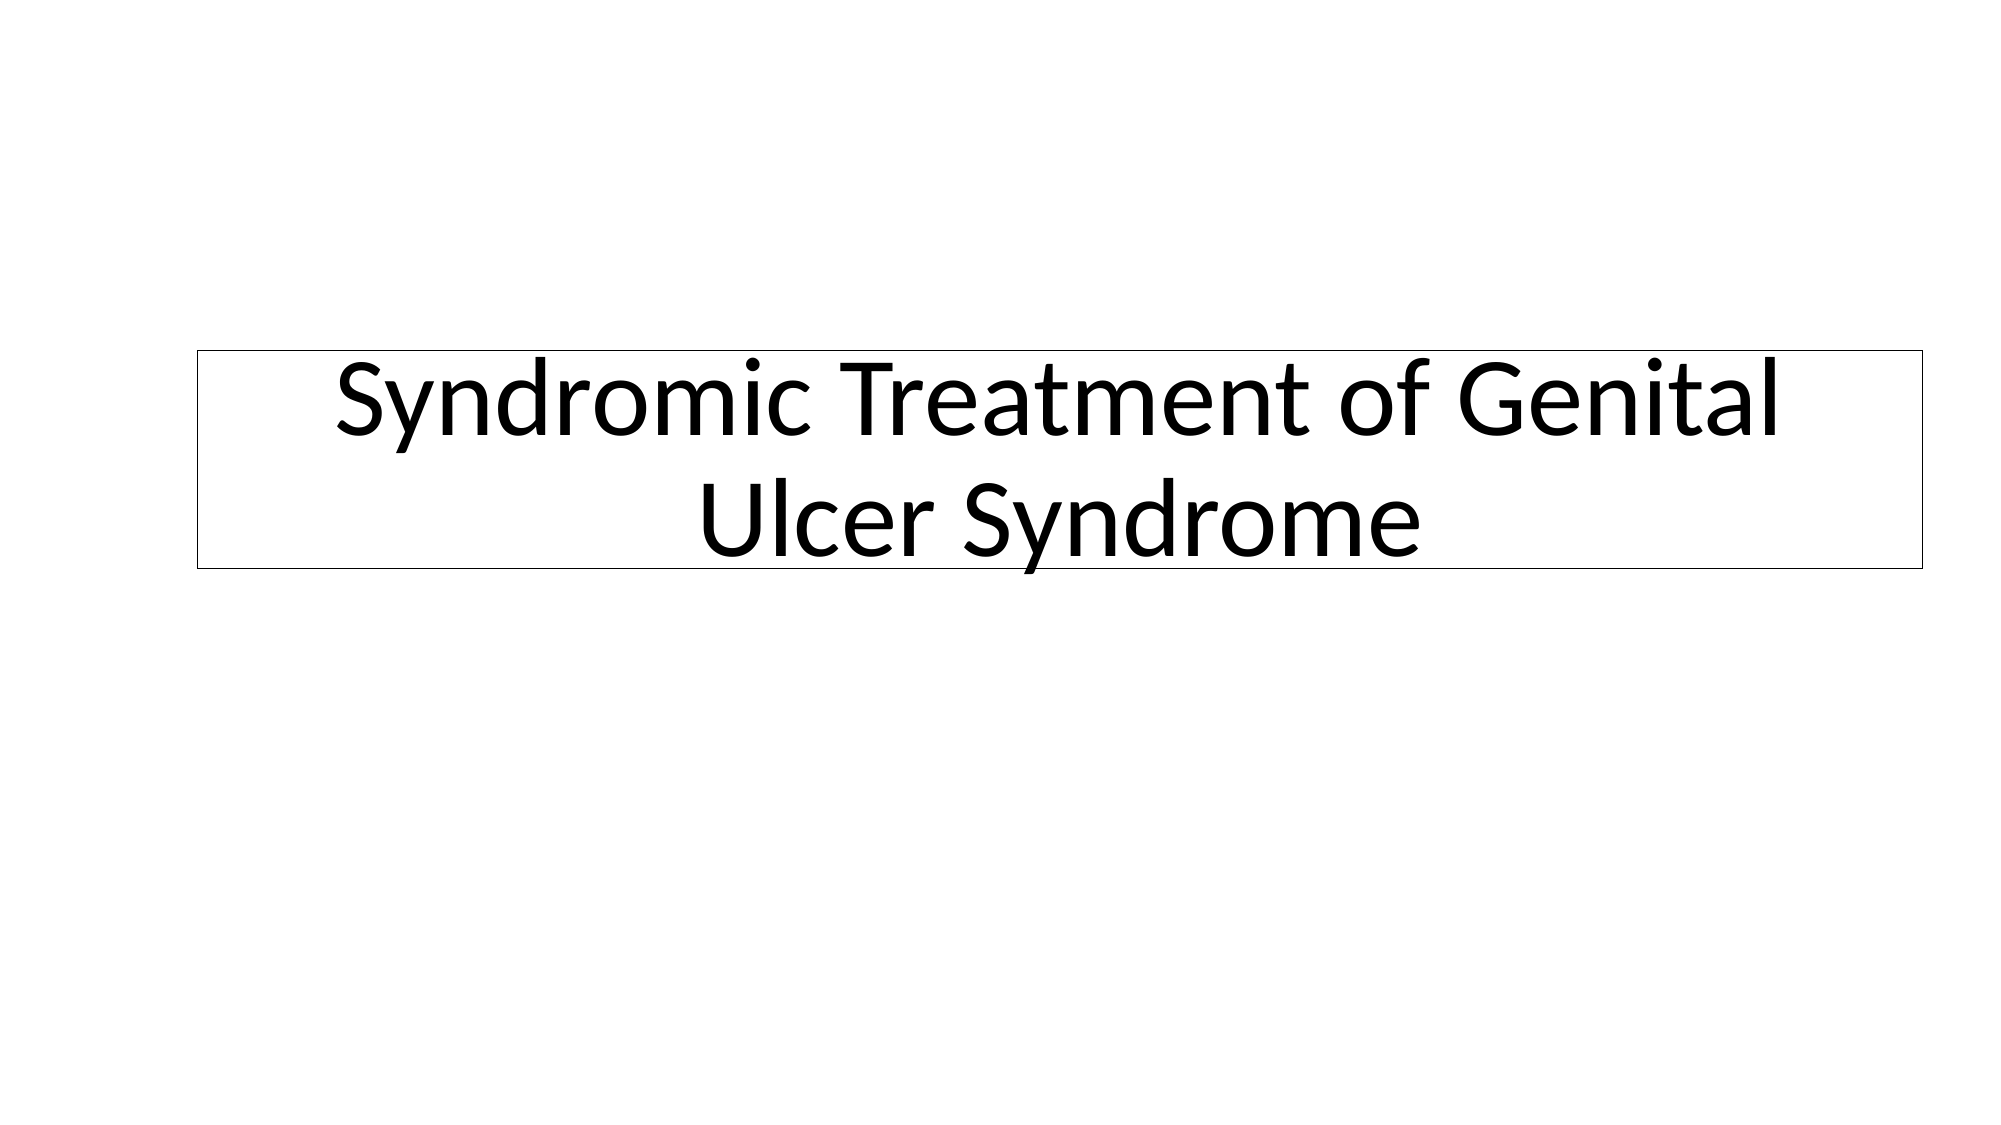

# Syndromic Treatment of Genital Ulcer Syndrome